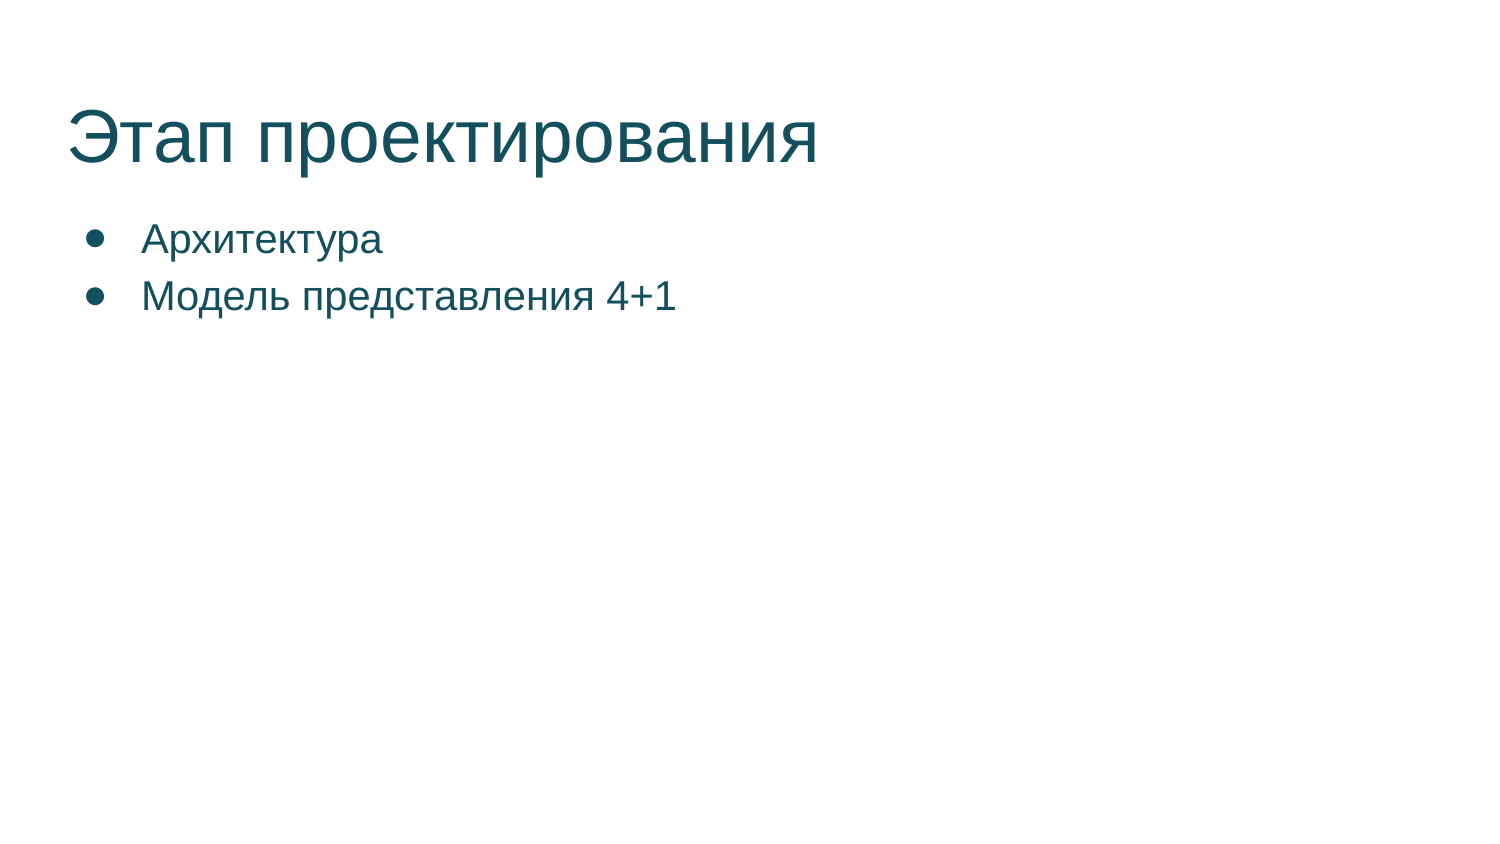

# Этап проектирования
Архитектура
Модель представления 4+1